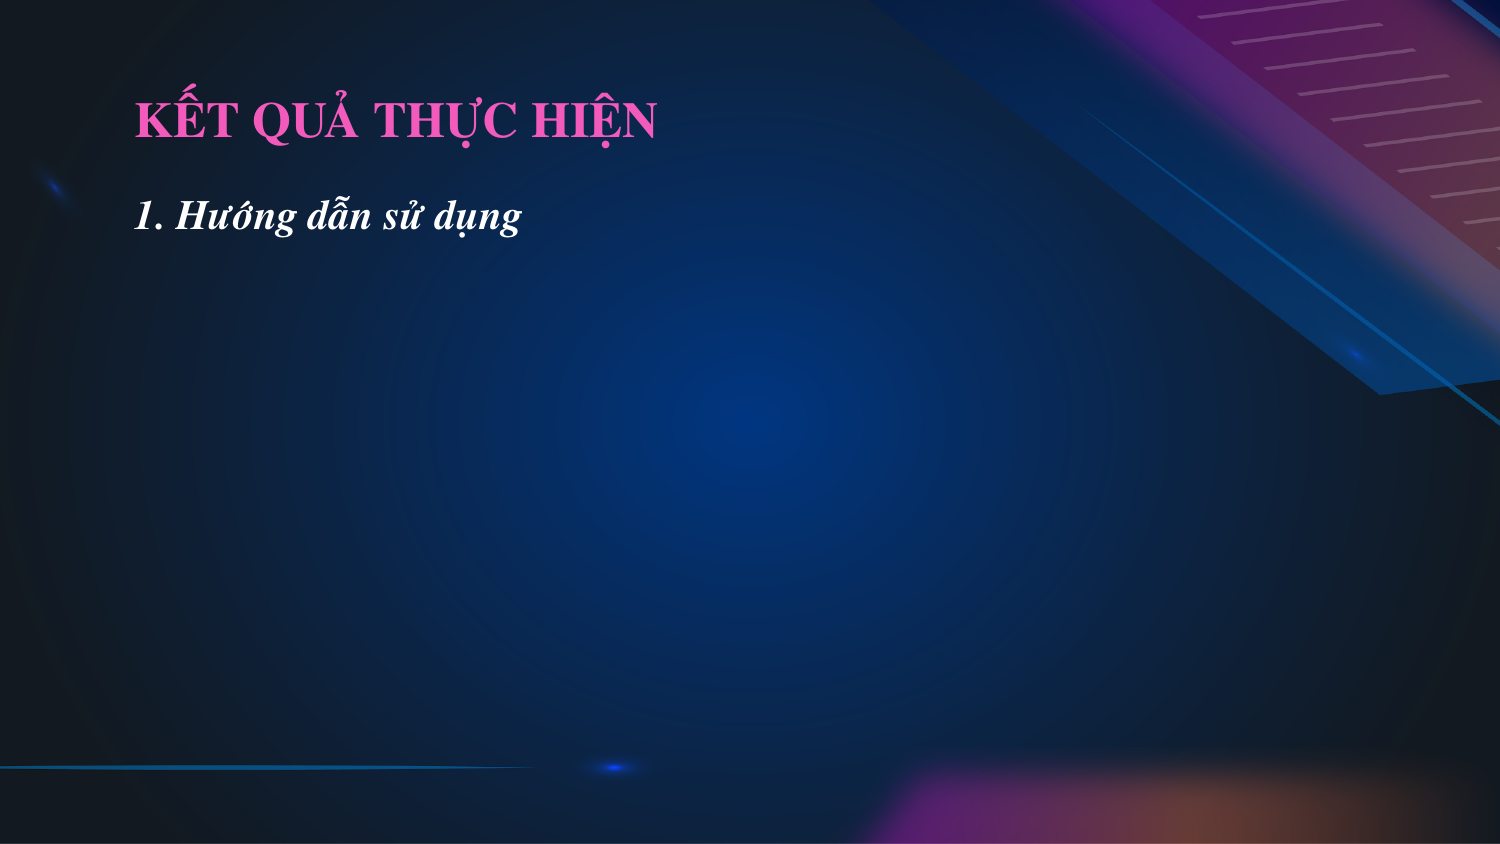

KẾT QUẢ THỰC HIỆN
# 1. Hướng dẫn sử dụng